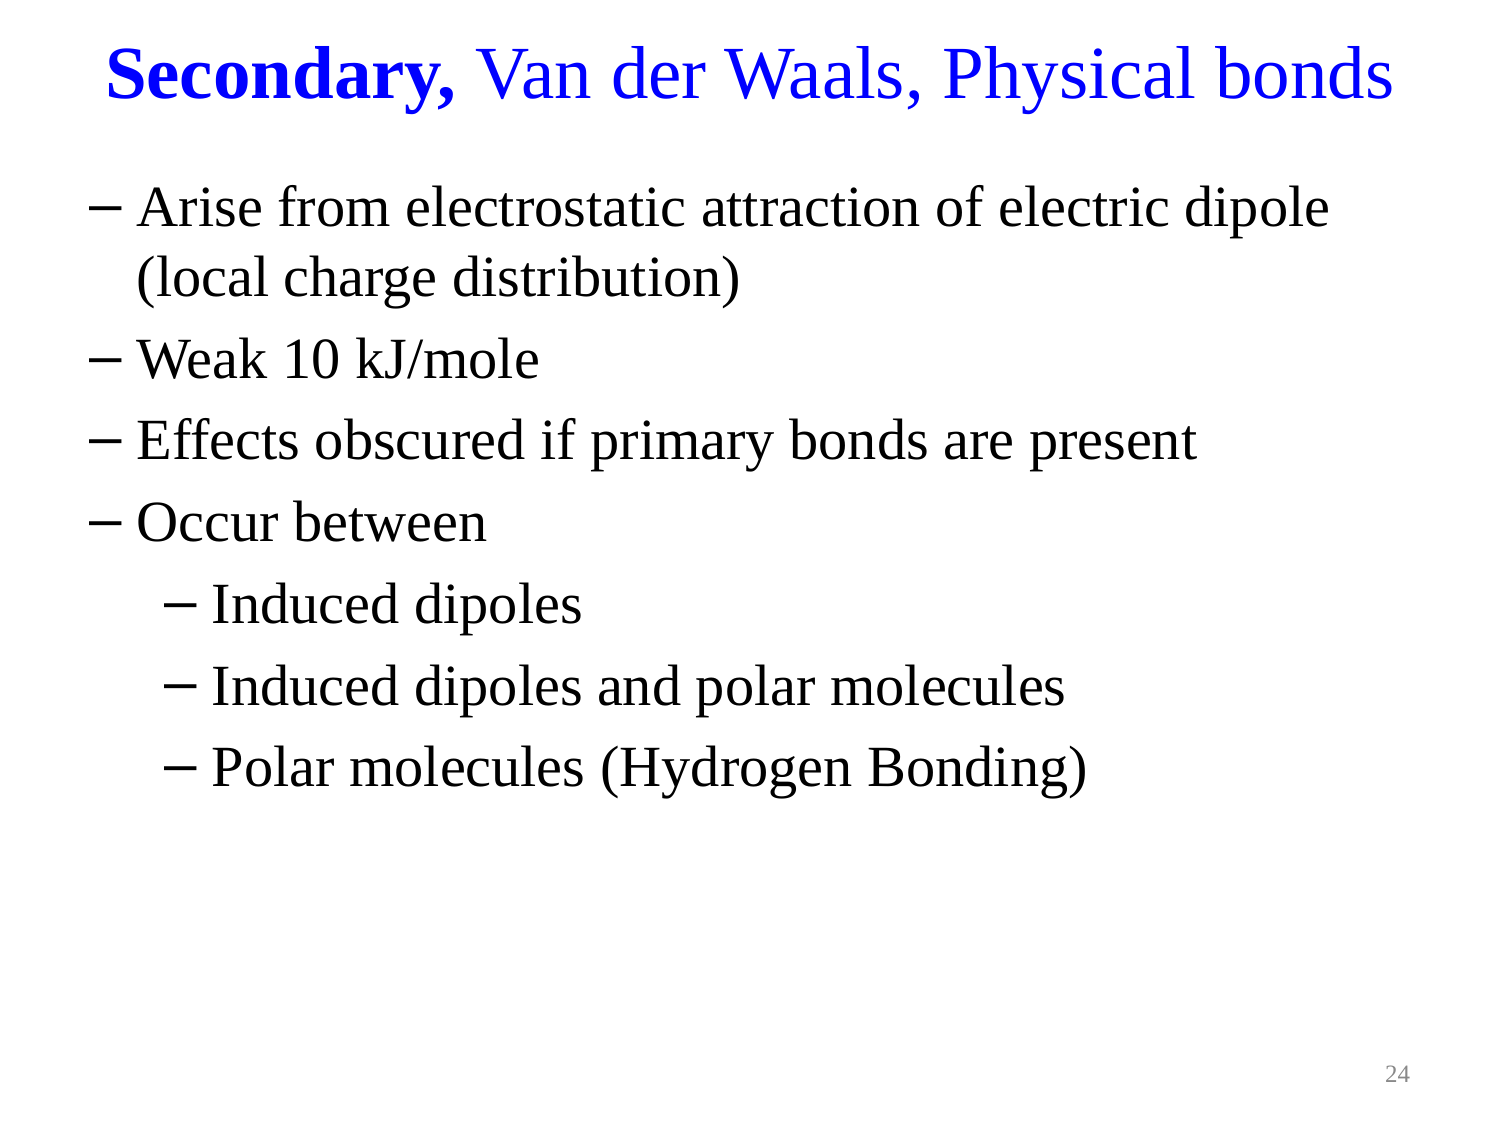

# Secondary, Van der Waals, Physical bonds
Arise from electrostatic attraction of electric dipole (local charge distribution)
Weak 10 kJ/mole
Effects obscured if primary bonds are present
Occur between
Induced dipoles
Induced dipoles and polar molecules
Polar molecules (Hydrogen Bonding)
24